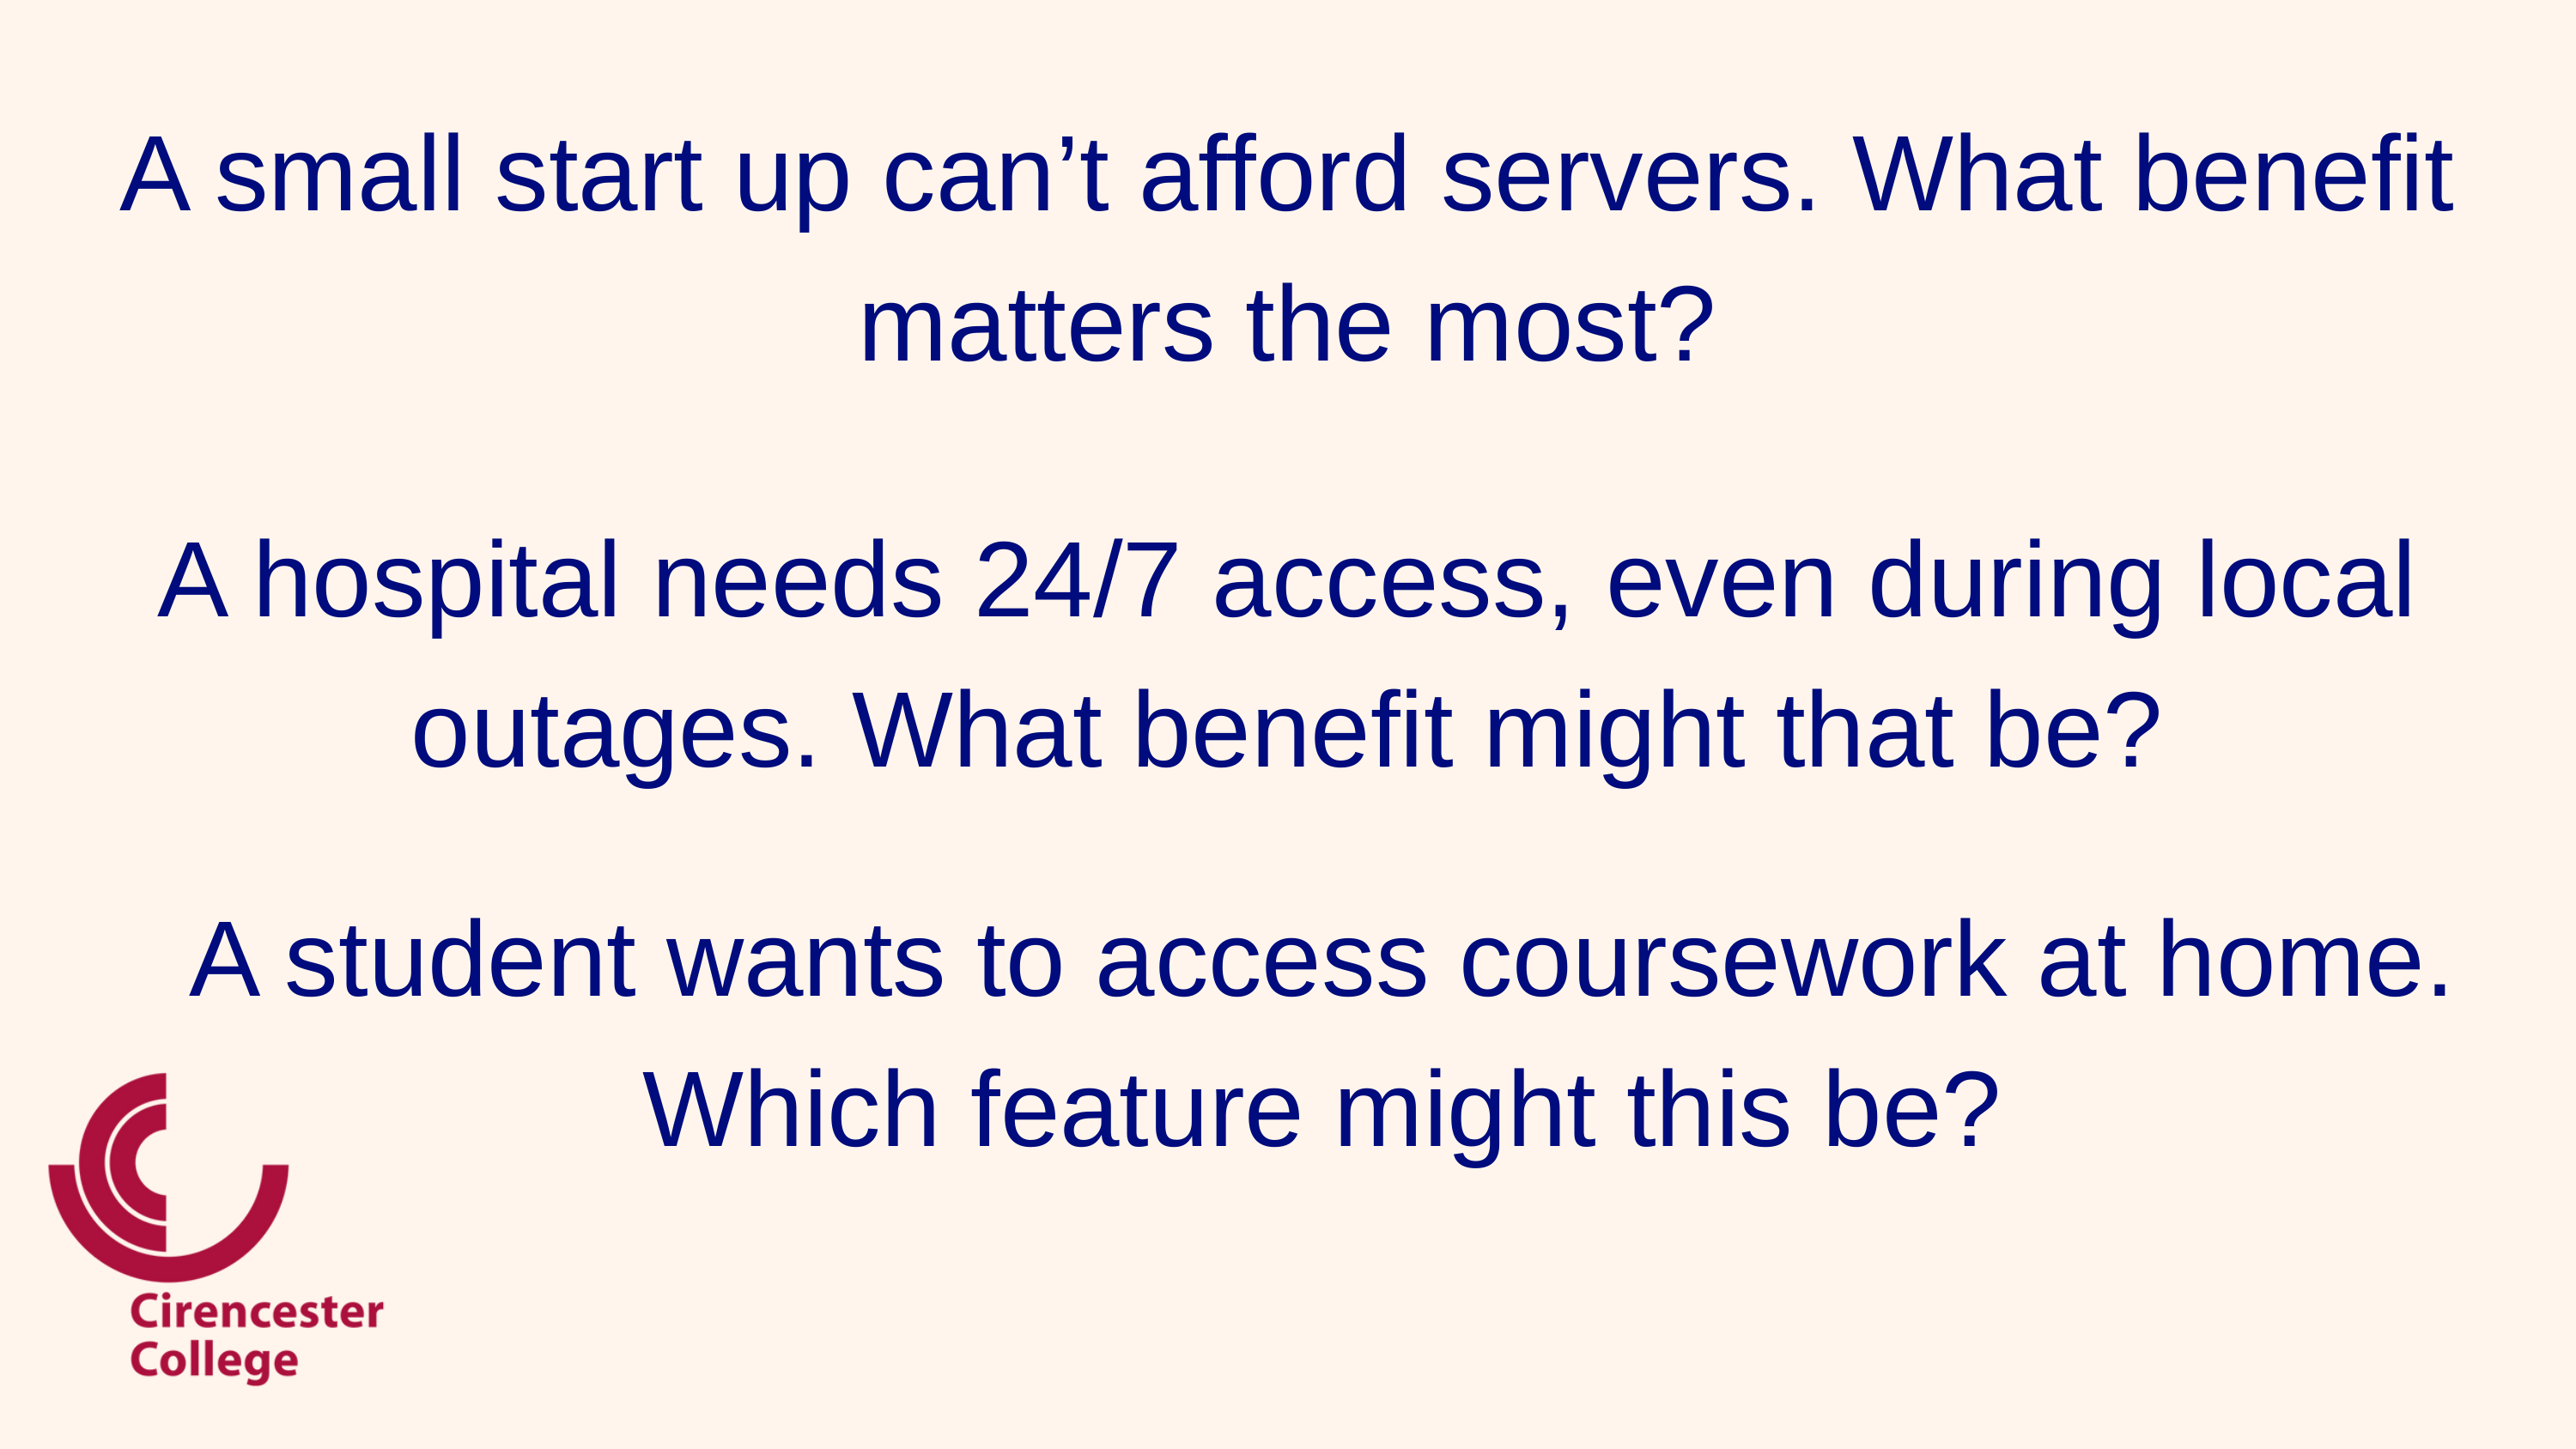

A small start up can’t afford servers. What benefit matters the most?
A hospital needs 24/7 access, even during local outages. What benefit might that be?
A student wants to access coursework at home. Which feature might this be?